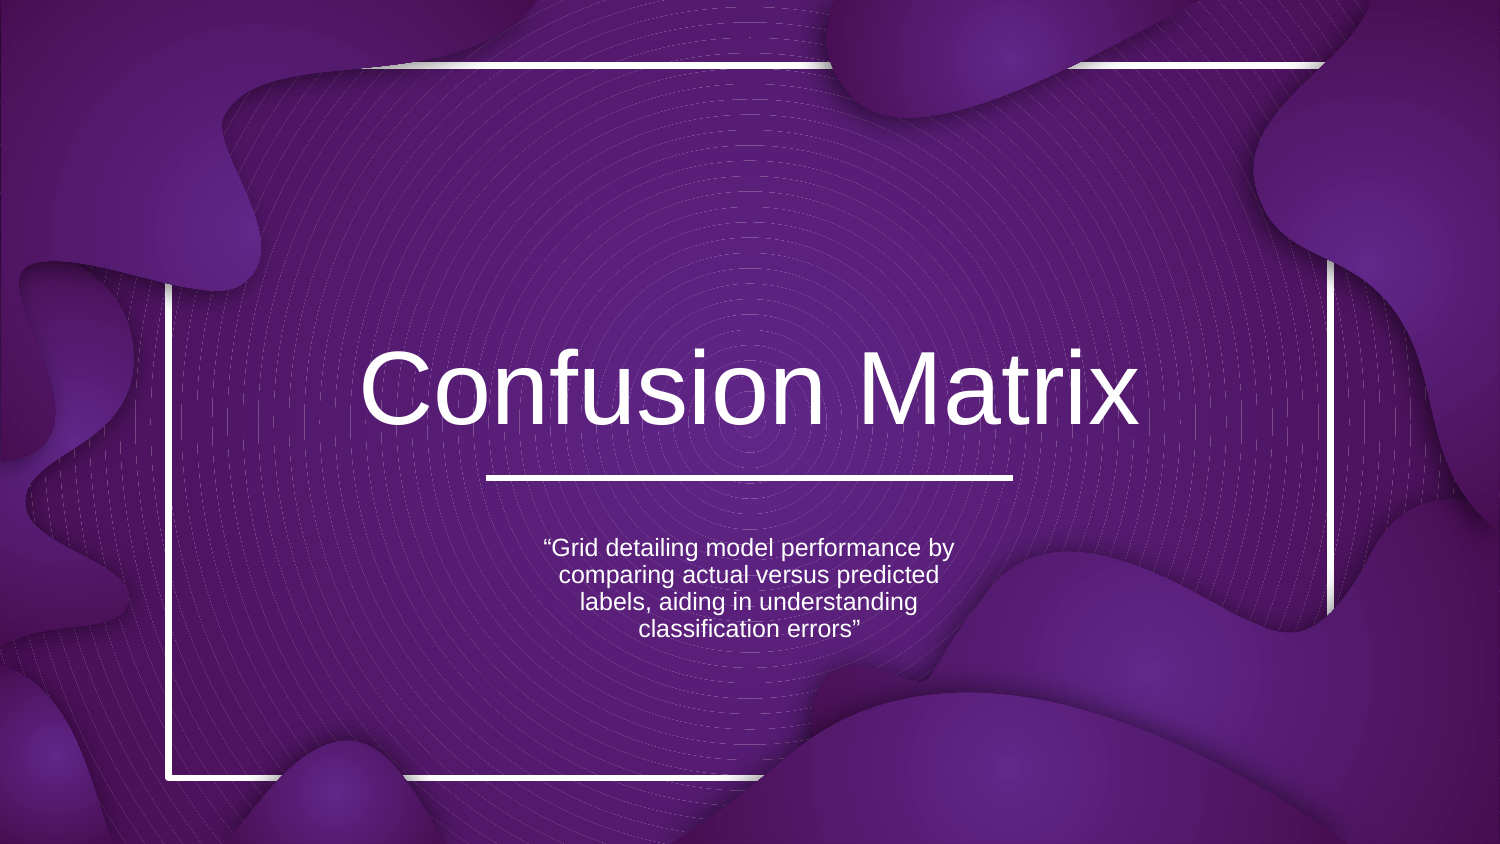

# Confusion Matrix
“Grid detailing model performance by comparing actual versus predicted labels, aiding in understanding classification errors”